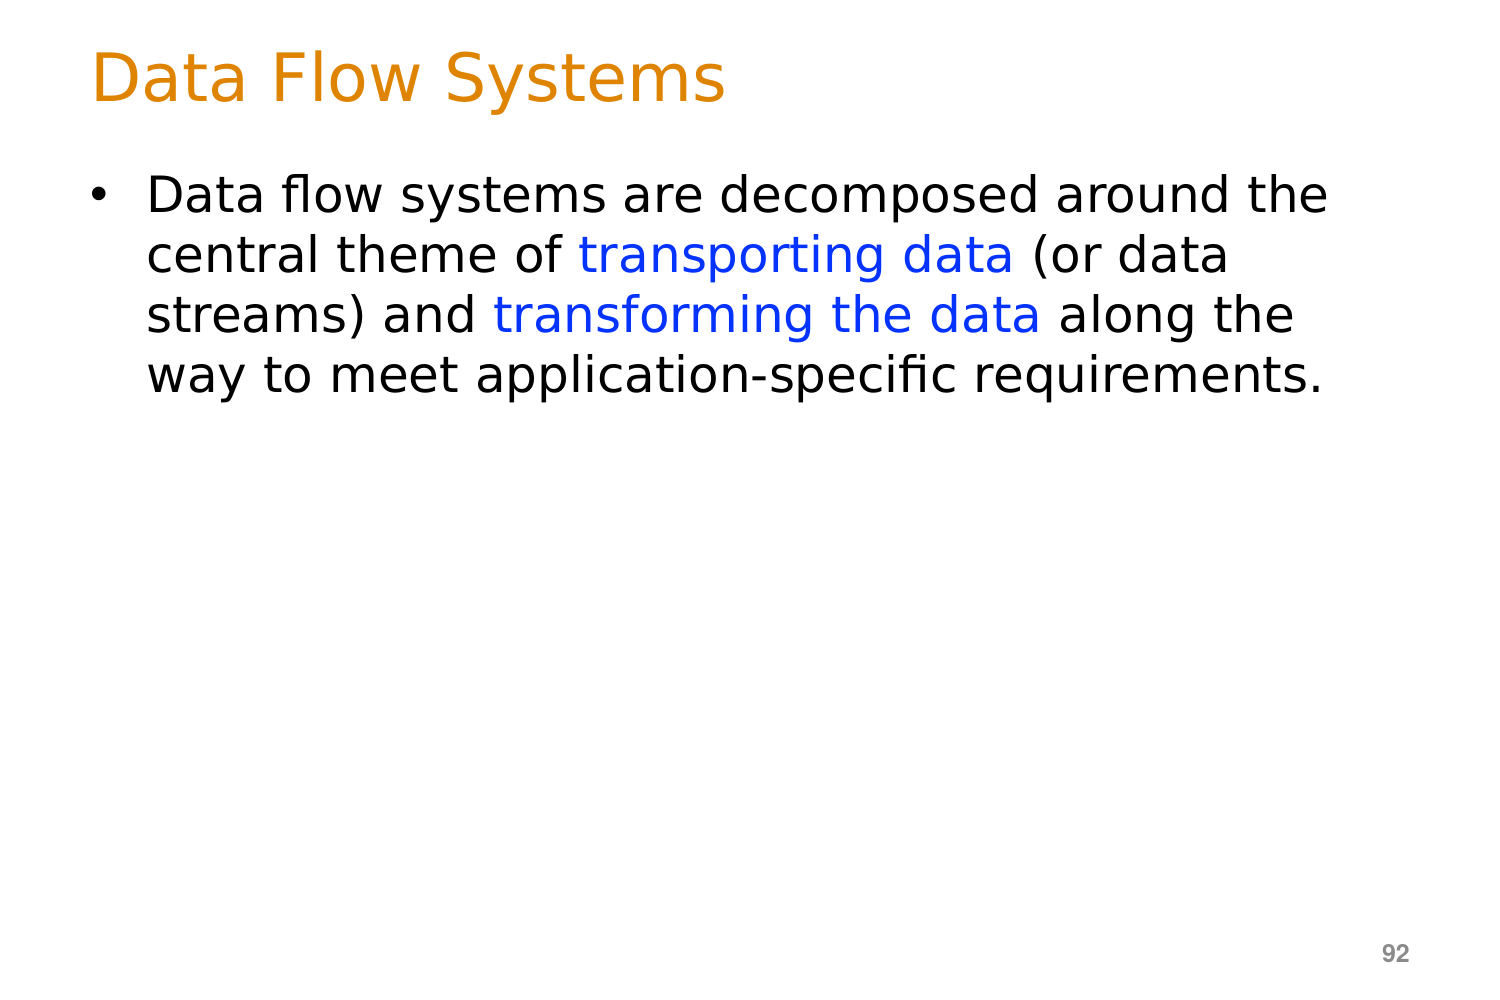

# Data Flow Systems
Data flow systems are decomposed around the central theme of transporting data (or data streams) and transforming the data along the way to meet application-specific requirements.
92